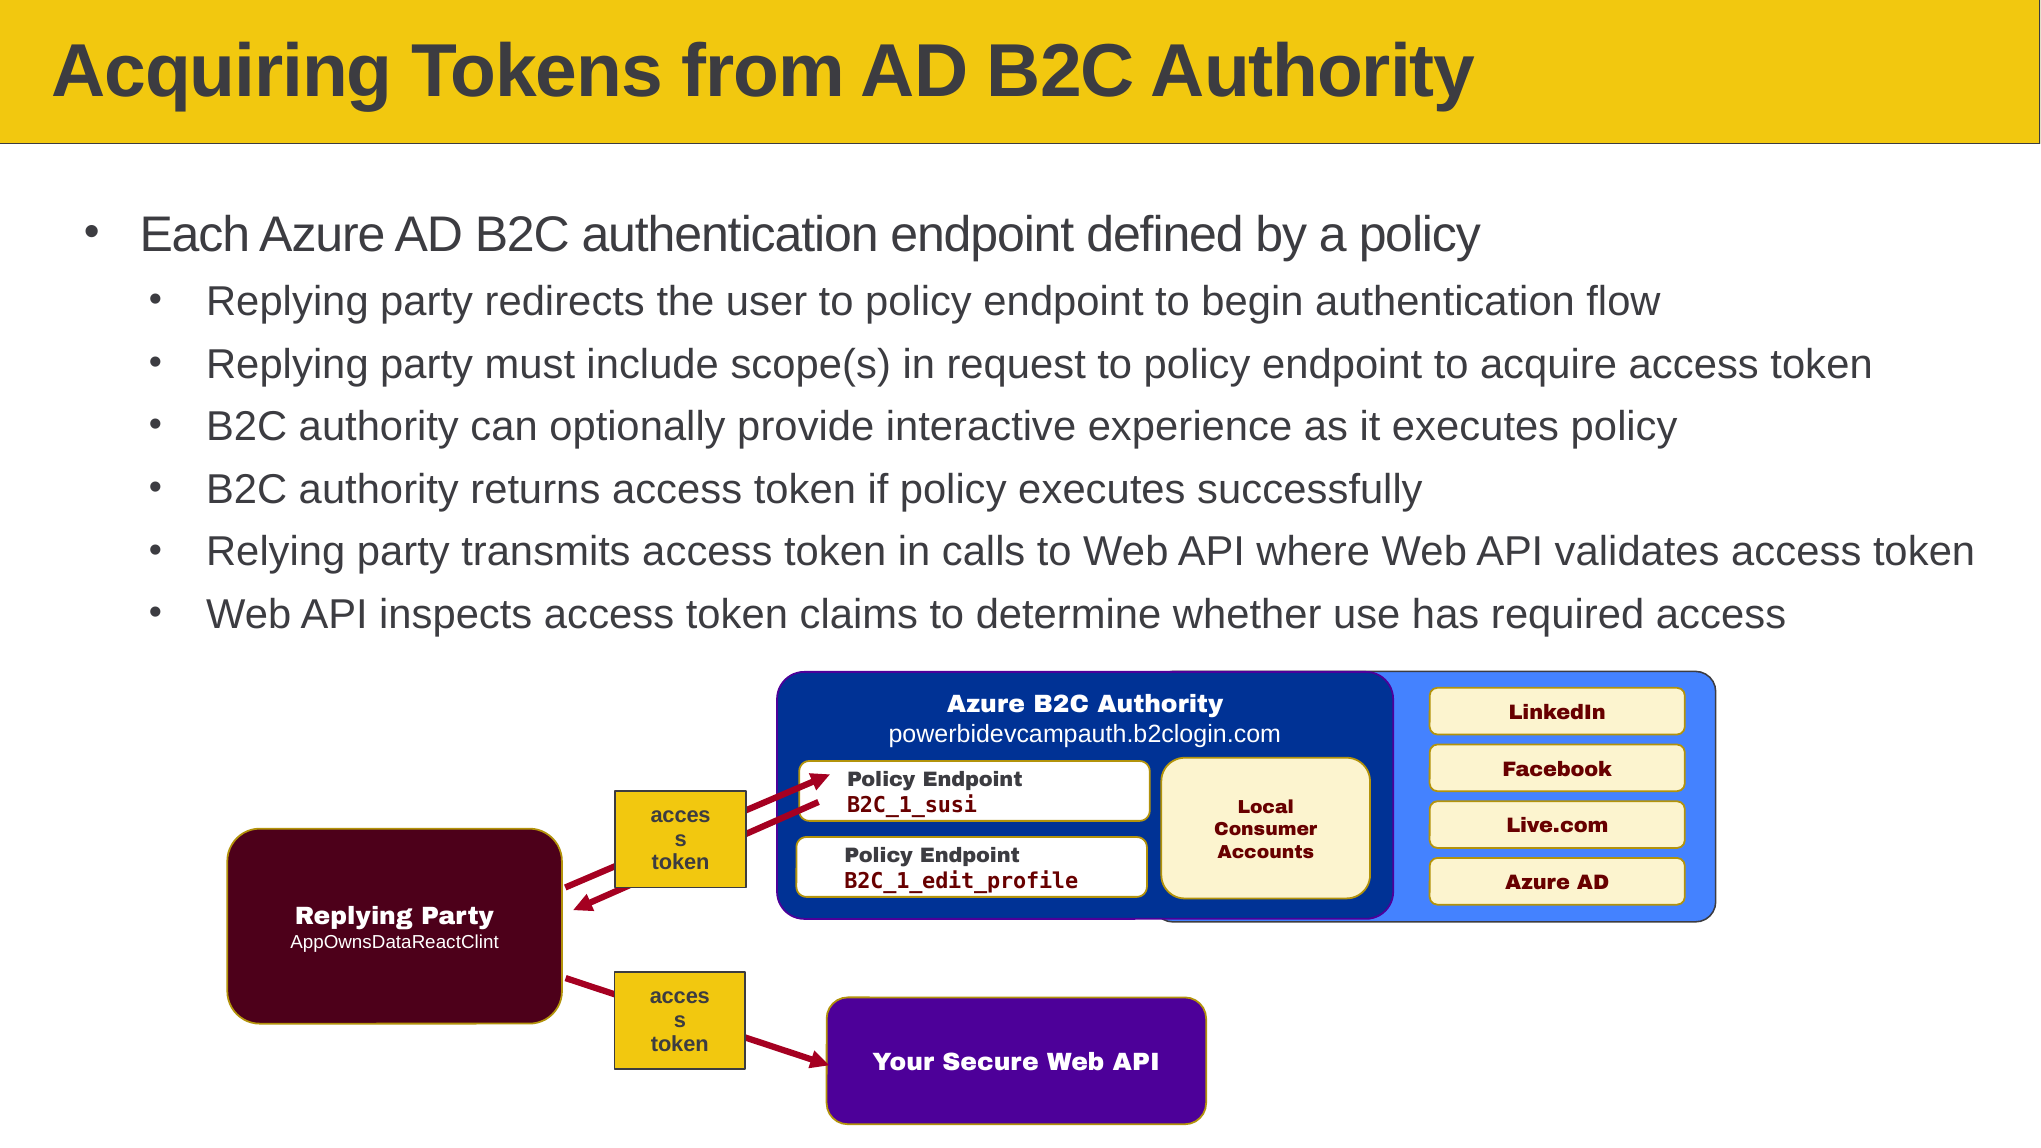

# Acquiring Tokens from AD B2C Authority
Each Azure AD B2C authentication endpoint defined by a policy
Replying party redirects the user to policy endpoint to begin authentication flow
Replying party must include scope(s) in request to policy endpoint to acquire access token
B2C authority can optionally provide interactive experience as it executes policy
B2C authority returns access token if policy executes successfully
Relying party transmits access token in calls to Web API where Web API validates access token
Web API inspects access token claims to determine whether use has required access

Azure B2C Authority
powerbidevcampauth.b2clogin.com
LinkedIn
Facebook
Live.com
Azure AD
Local
Consumer
Accounts
Policy Endpoint
B2C_1_susi
access
token
Replying Party
AppOwnsDataReactClint
Policy Endpoint
B2C_1_edit_profile
access
token
Your Secure Web API